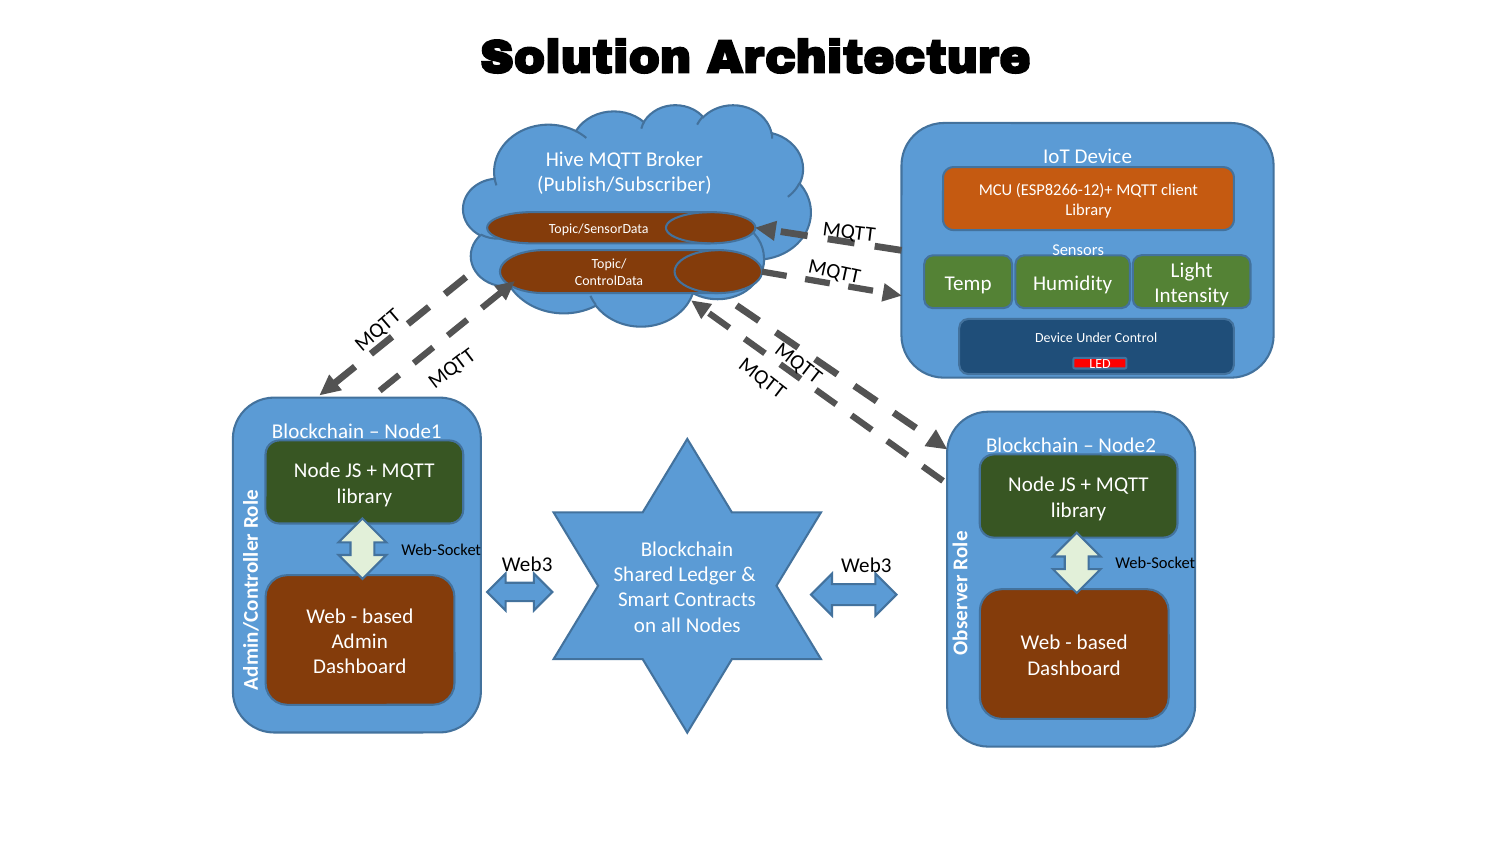

# Solution Architecture
Hive MQTT Broker
(Publish/Subscriber)
IoT Device
MCU (ESP8266-12)+ MQTT client Library
Topic/SensorData
MQTT
Sensors

Topic/ControlData
MQTT
Light Intensity
Temp
Humidity
MQTT
Device Under Control
MQTT
MQTT
LED
MQTT
Blockchain – Node1
Blockchain – Node2
Blockchain Shared Ledger &
Smart Contracts on all Nodes
Node JS + MQTT library
Node JS + MQTT library
Admin/Controller Role
Observer Role

Web-Socket

Web3
Web3
Web-Socket

Web - based Admin Dashboard
Web - based Dashboard